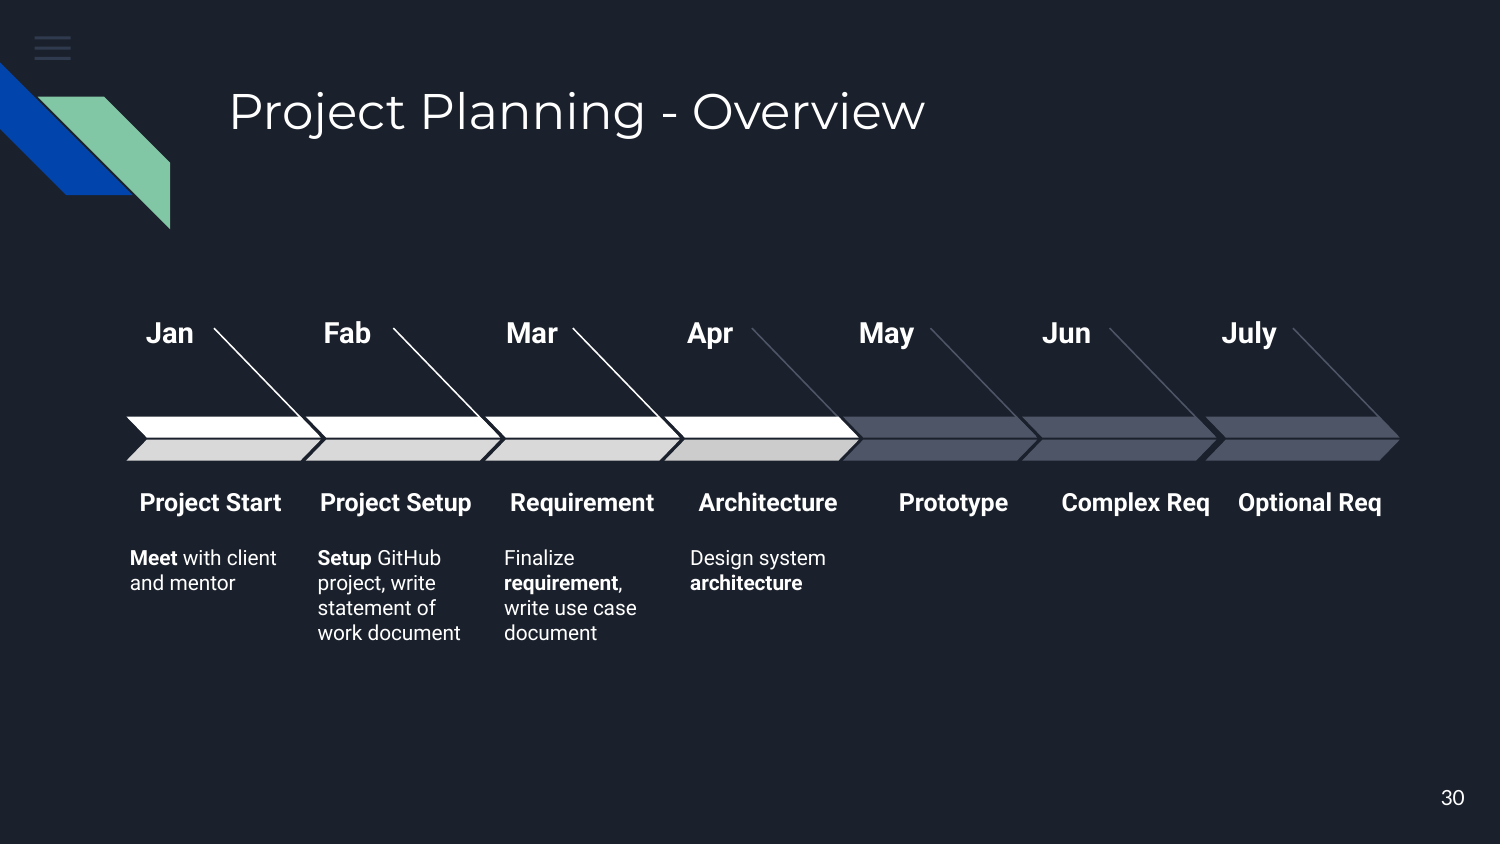

# Project Planning - Overview
Jan
Fab
Mar
Apr
May
Jun
July

Project Start
Project Setup
Requirement
Architecture
Prototype
Complex Req
Optional Req
Meet with client and mentor
Design system architecture
Setup GitHub project, write statement of work document
Finalize requirement, write use case document
30